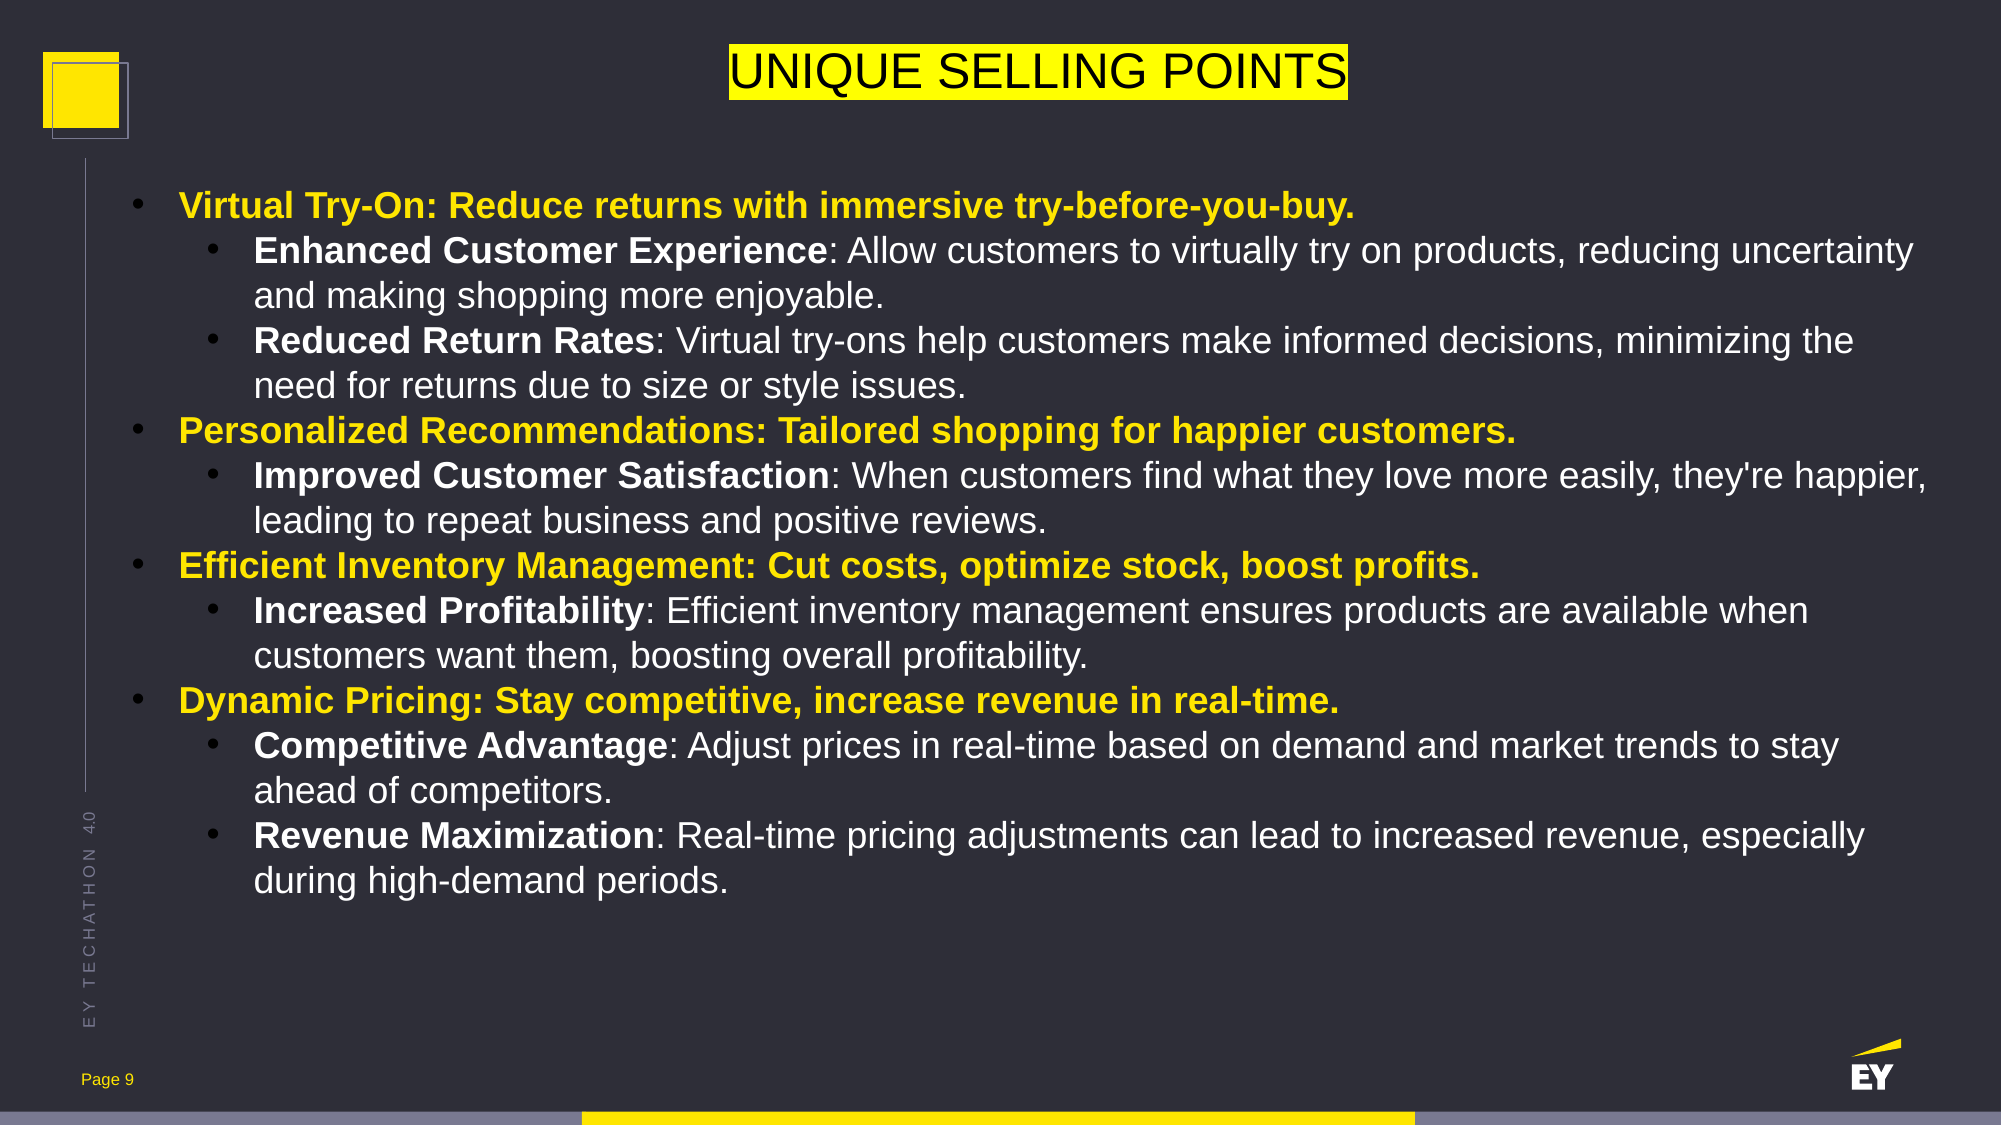

# UNIQUE SELLING POINTS
Virtual Try-On: Reduce returns with immersive try-before-you-buy.
Enhanced Customer Experience: Allow customers to virtually try on products, reducing uncertainty and making shopping more enjoyable.
Reduced Return Rates: Virtual try-ons help customers make informed decisions, minimizing the need for returns due to size or style issues.
Personalized Recommendations: Tailored shopping for happier customers.
Improved Customer Satisfaction: When customers find what they love more easily, they're happier, leading to repeat business and positive reviews.
Efficient Inventory Management: Cut costs, optimize stock, boost profits.
Increased Profitability: Efficient inventory management ensures products are available when customers want them, boosting overall profitability.
Dynamic Pricing: Stay competitive, increase revenue in real-time.
Competitive Advantage: Adjust prices in real-time based on demand and market trends to stay ahead of competitors.
Revenue Maximization: Real-time pricing adjustments can lead to increased revenue, especially during high-demand periods.